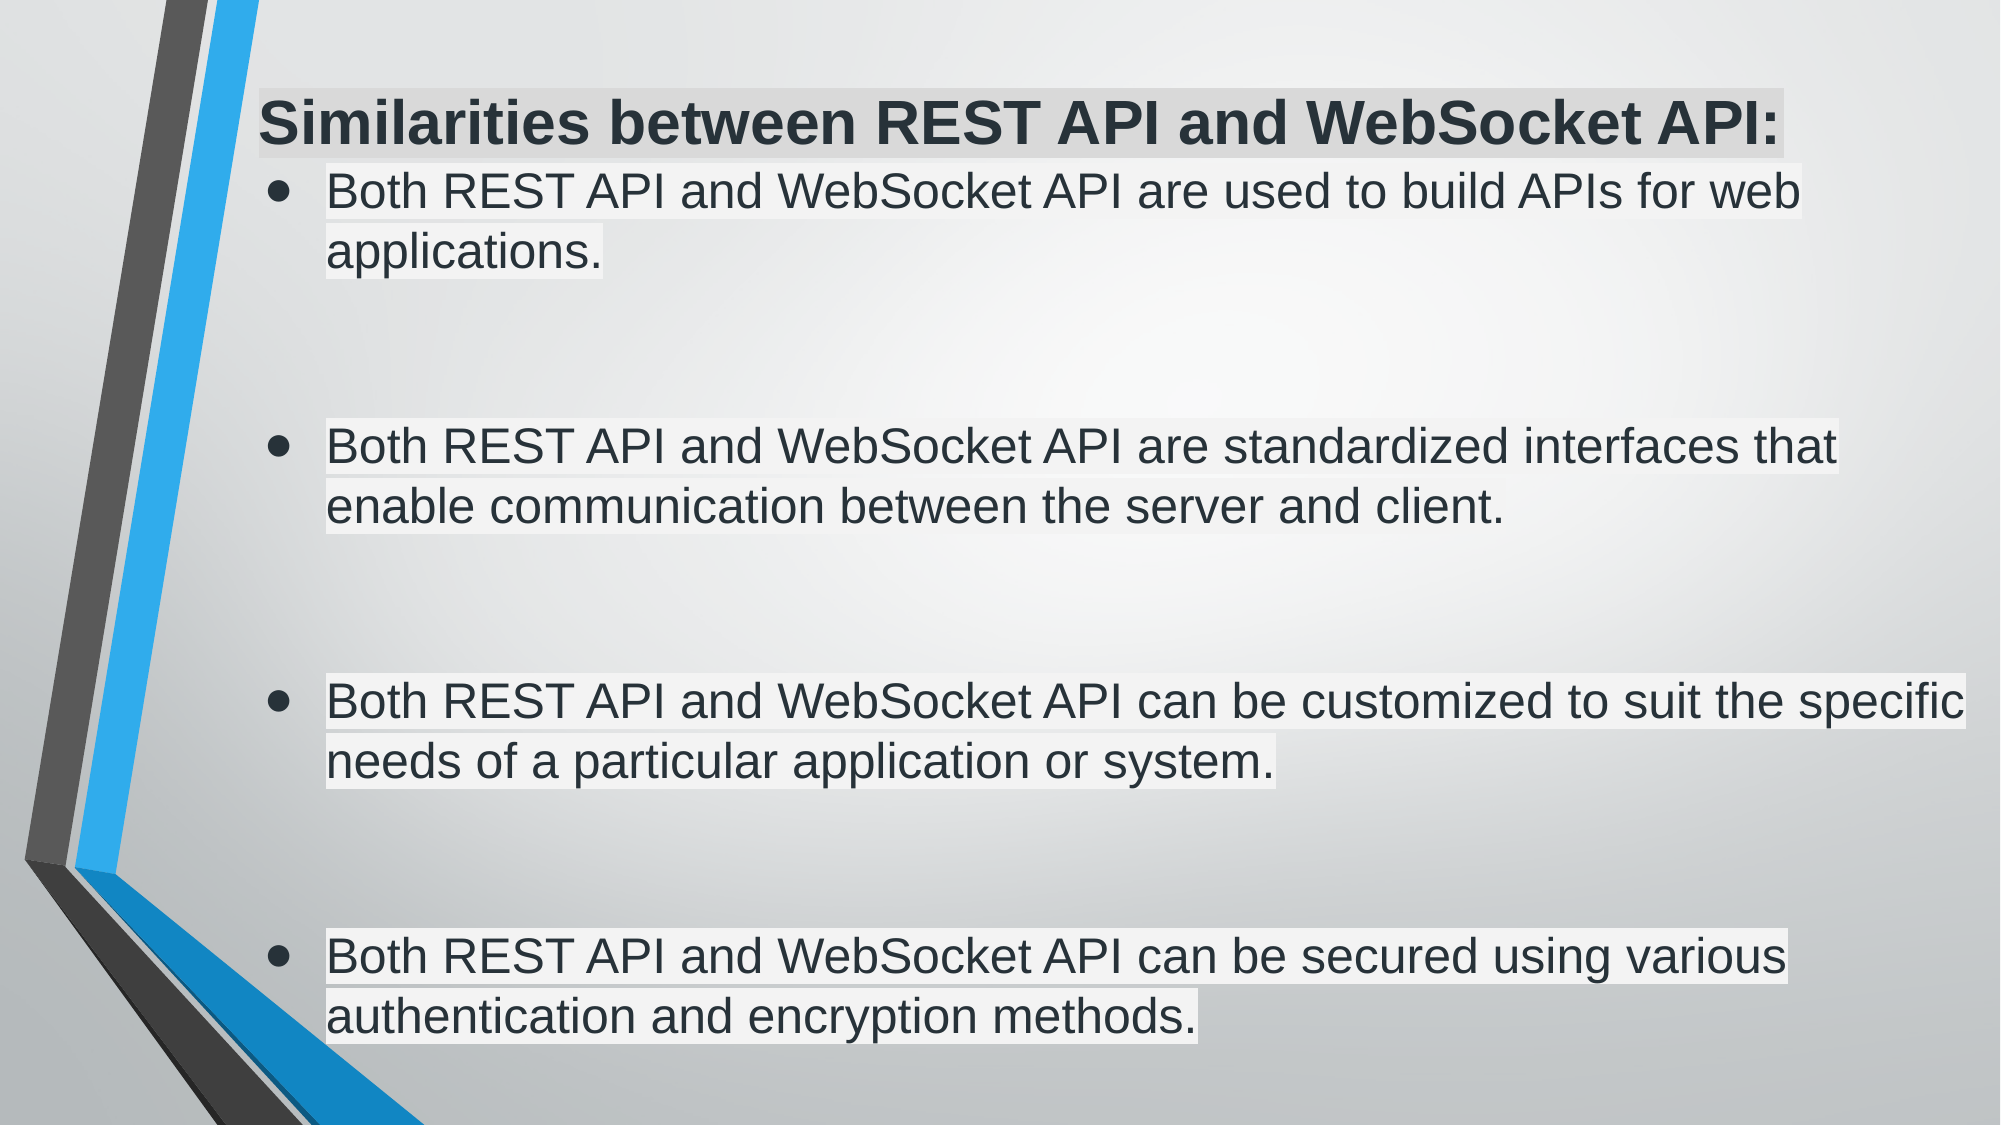

# Similarities between REST API and WebSocket API:

Both REST API and WebSocket API are used to build APIs for web applications.

Both REST API and WebSocket API are standardized interfaces that enable communication between the server and client.

Both REST API and WebSocket API can be customized to suit the specific needs of a particular application or system.

Both REST API and WebSocket API can be secured using various authentication and encryption methods.